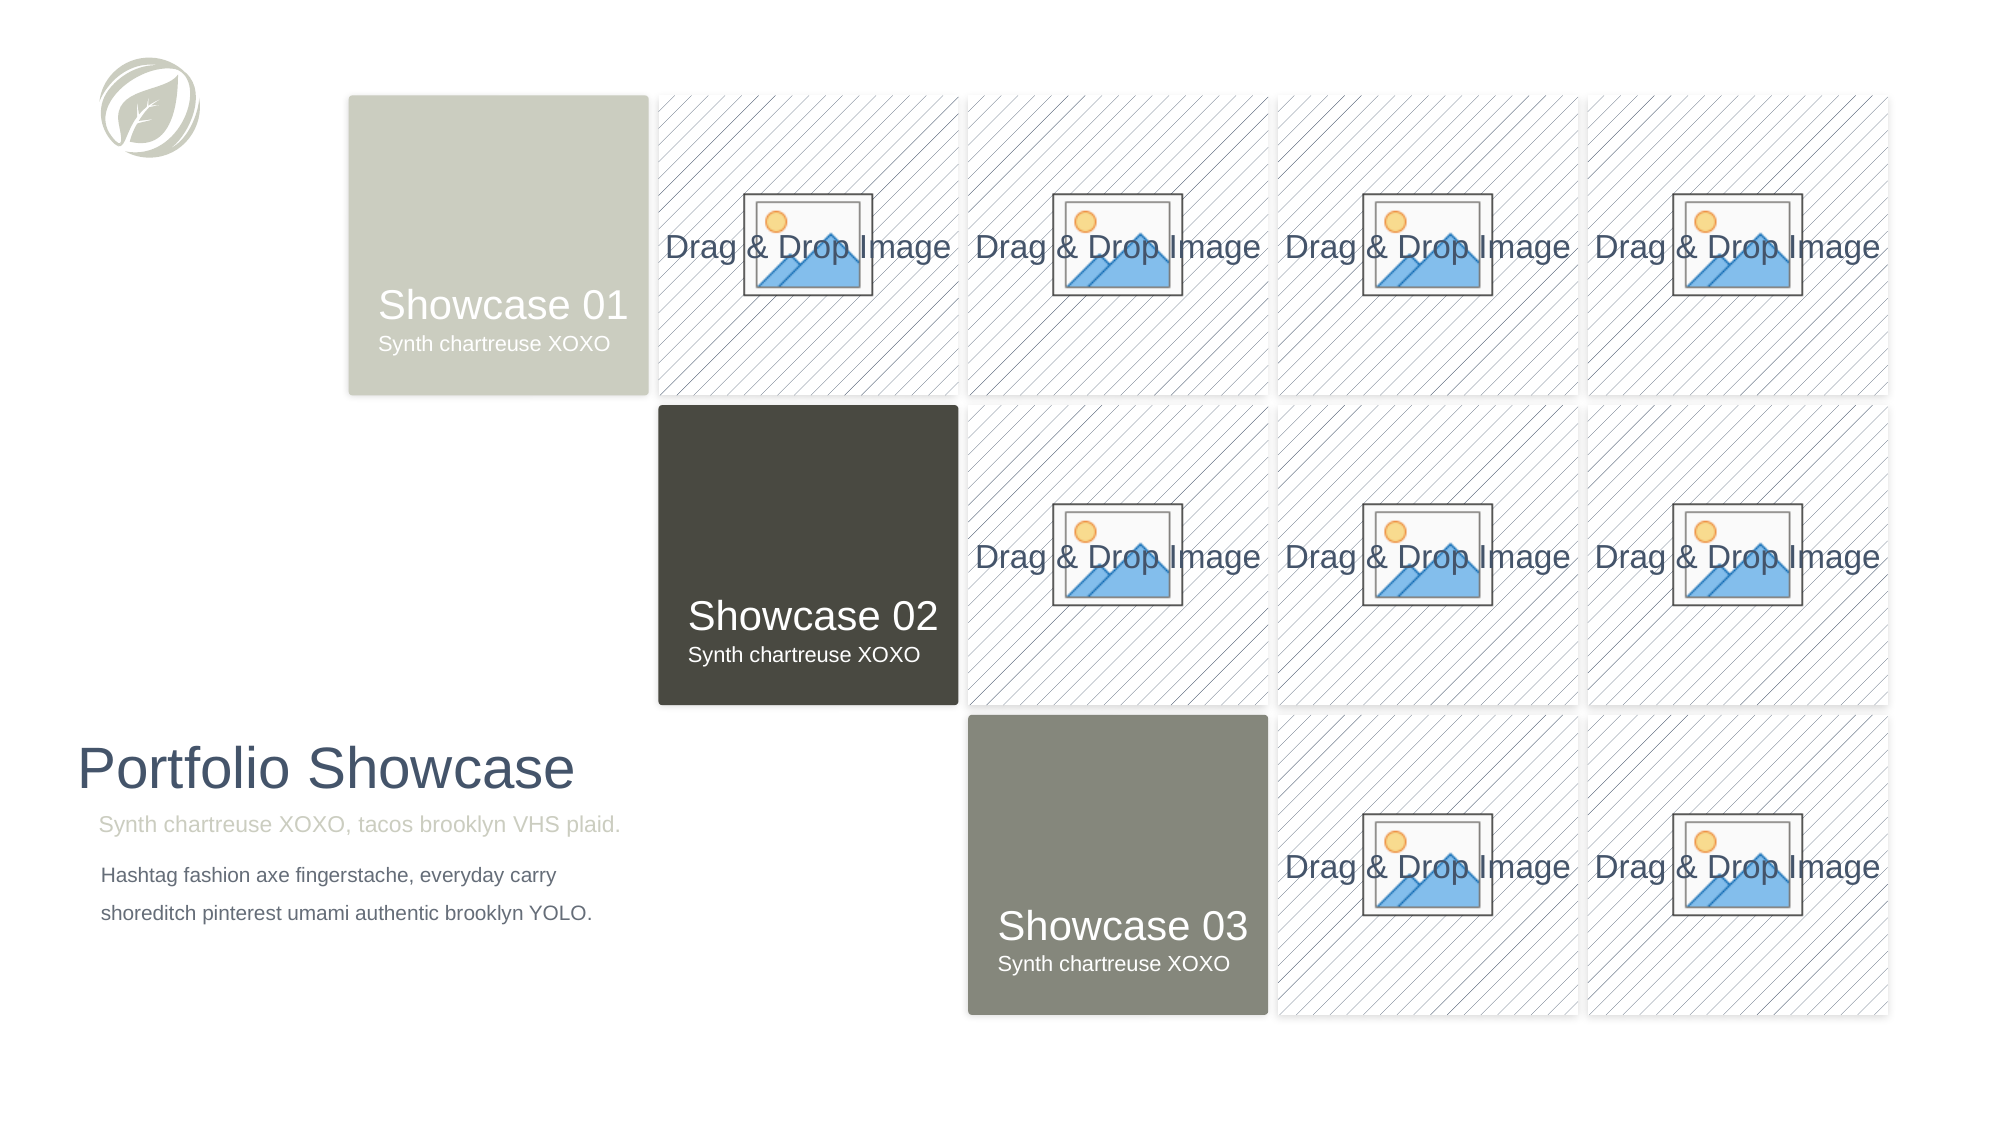

Showcase 01
Synth chartreuse XOXO

Showcase 02
Synth chartreuse XOXO

Showcase 03
Synth chartreuse XOXO

Portfolio Showcase
Synth chartreuse XOXO, tacos brooklyn VHS plaid.
Hashtag fashion axe fingerstache, everyday carry shoreditch pinterest umami authentic brooklyn YOLO.